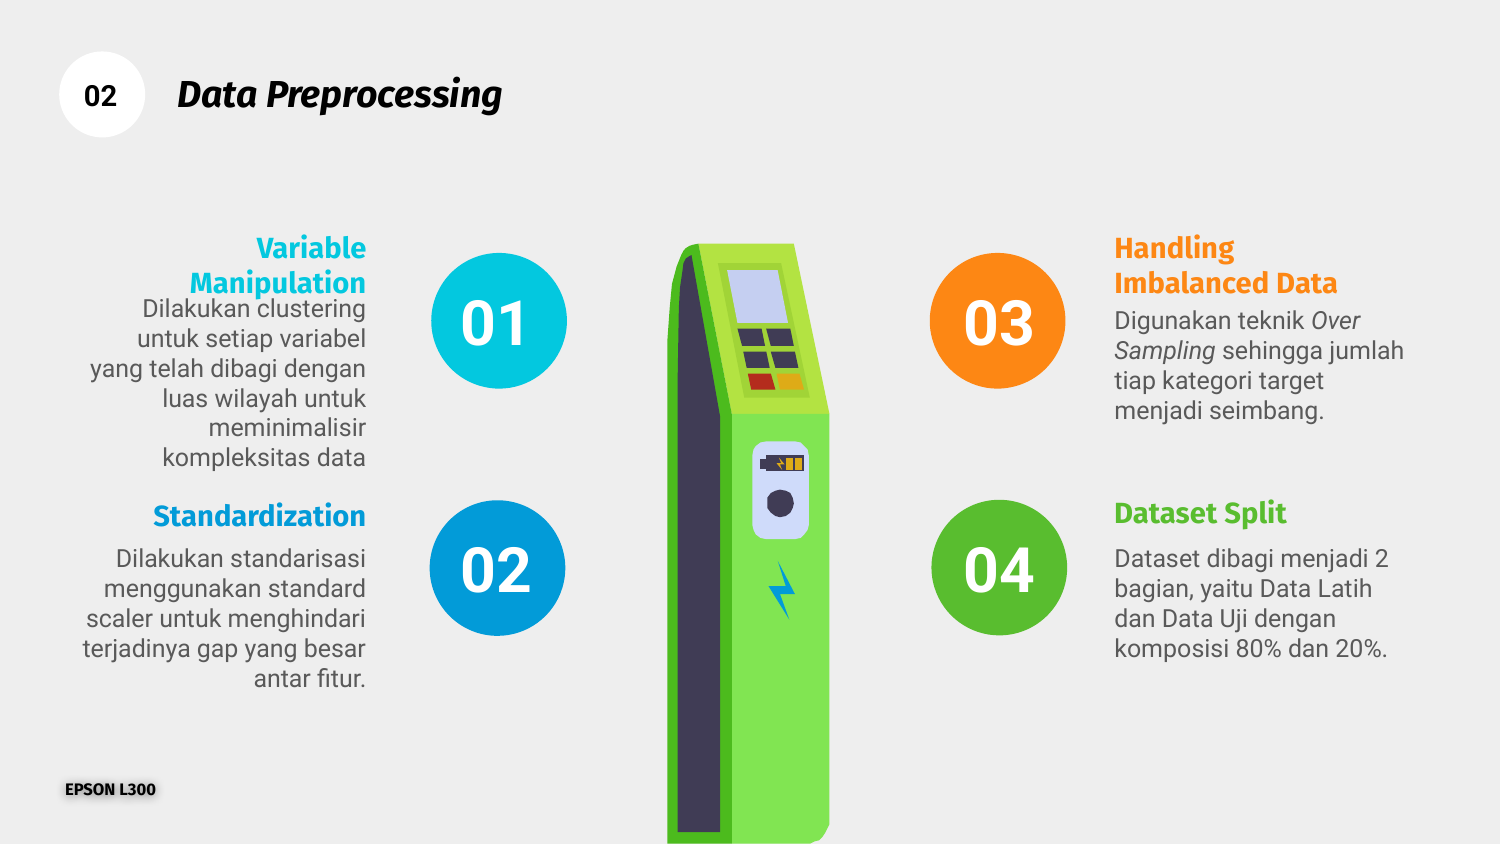

Data Preprocessing
02

Variable Manipulation

01
Dilakukan clustering untuk setiap variabel yang telah dibagi dengan luas wilayah untuk meminimalisir kompleksitas data
Handling
Imbalanced Data

03
Digunakan teknik Over Sampling sehingga jumlah tiap kategori target menjadi seimbang.

Dataset Split

04
Dataset dibagi menjadi 2 bagian, yaitu Data Latih dan Data Uji dengan komposisi 80% dan 20%.

Standardization

02
Dilakukan standarisasi menggunakan standard scaler untuk menghindari terjadinya gap yang besar antar fitur.